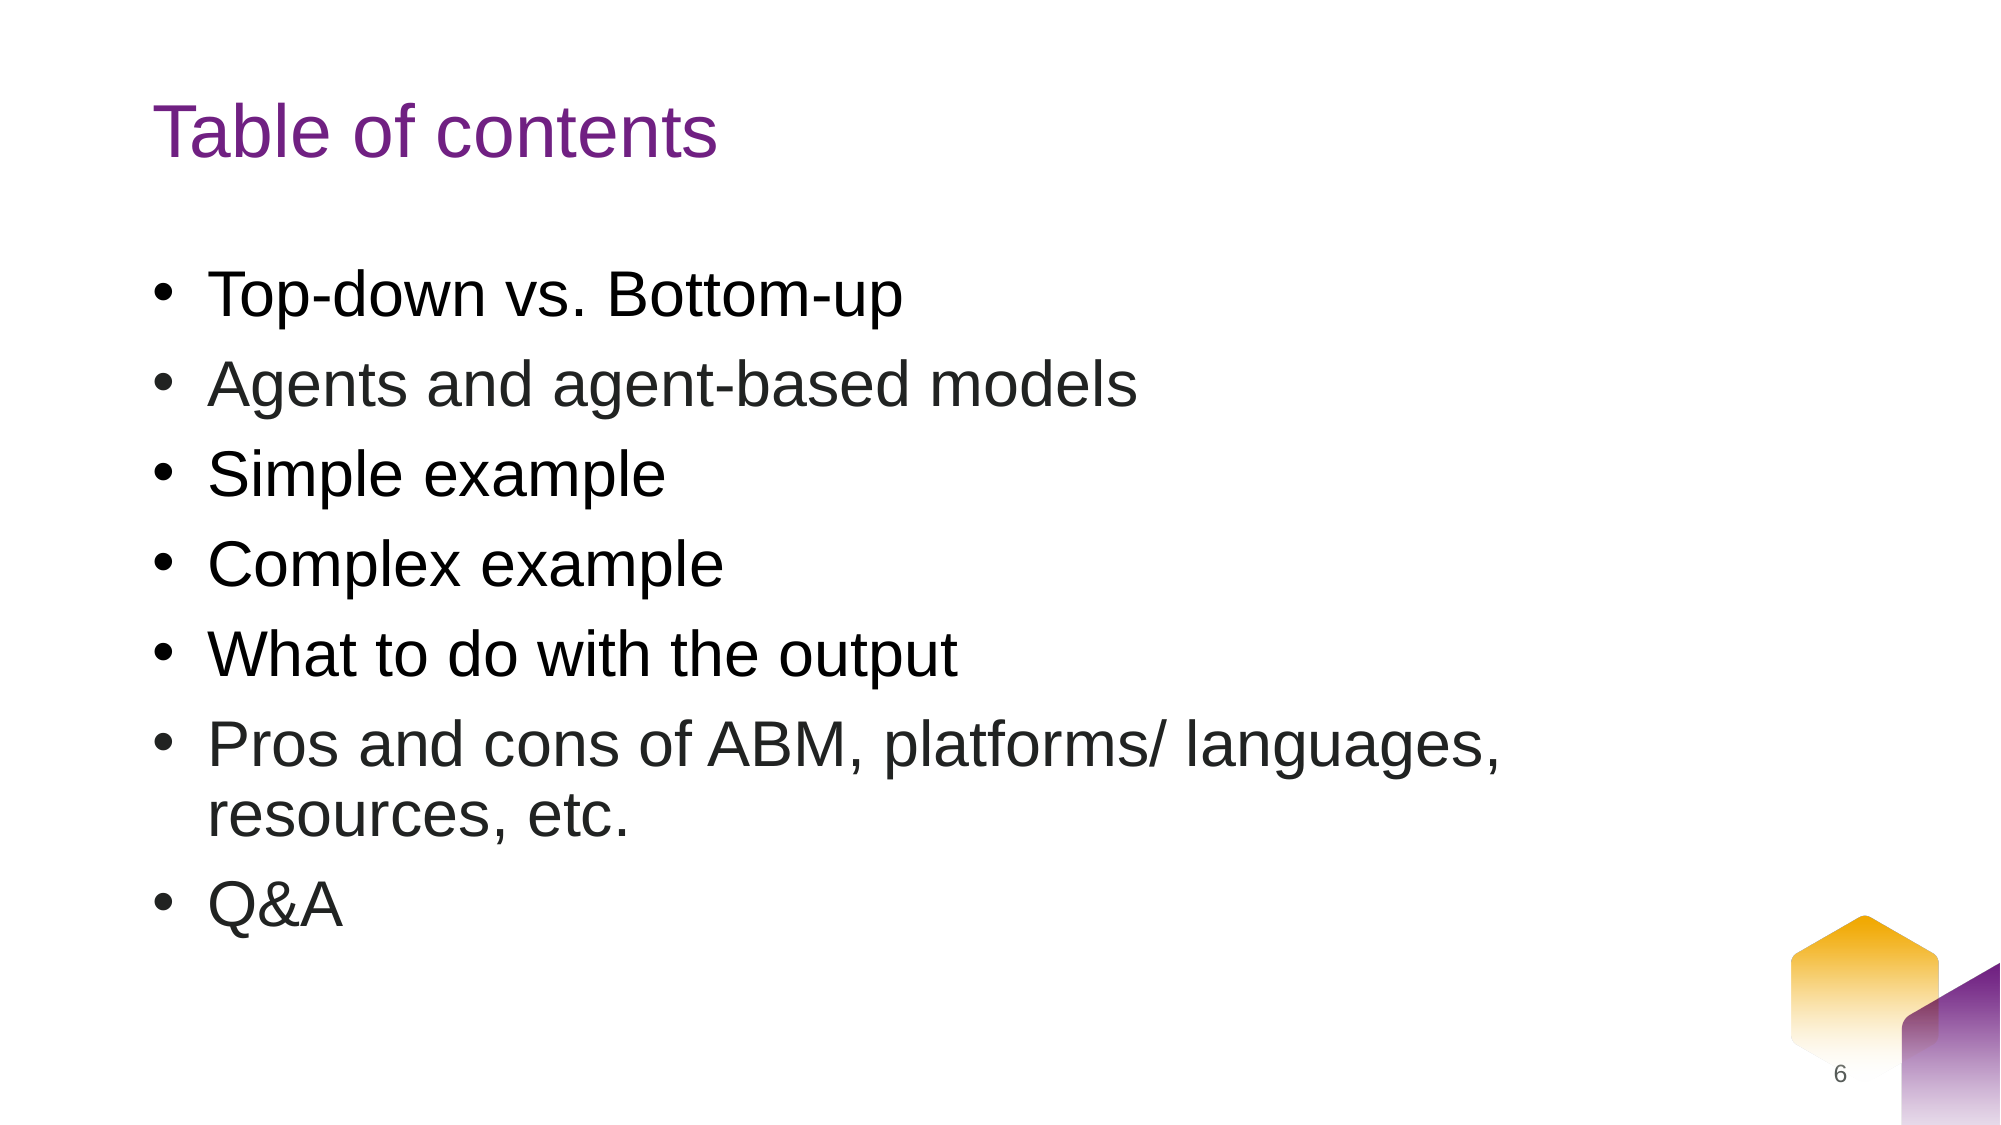

# Table of contents
Top-down vs. Bottom-up
Agents and agent-based models
Simple example
Complex example
What to do with the output
Pros and cons of ABM, platforms/ languages, resources, etc.
Q&A

6